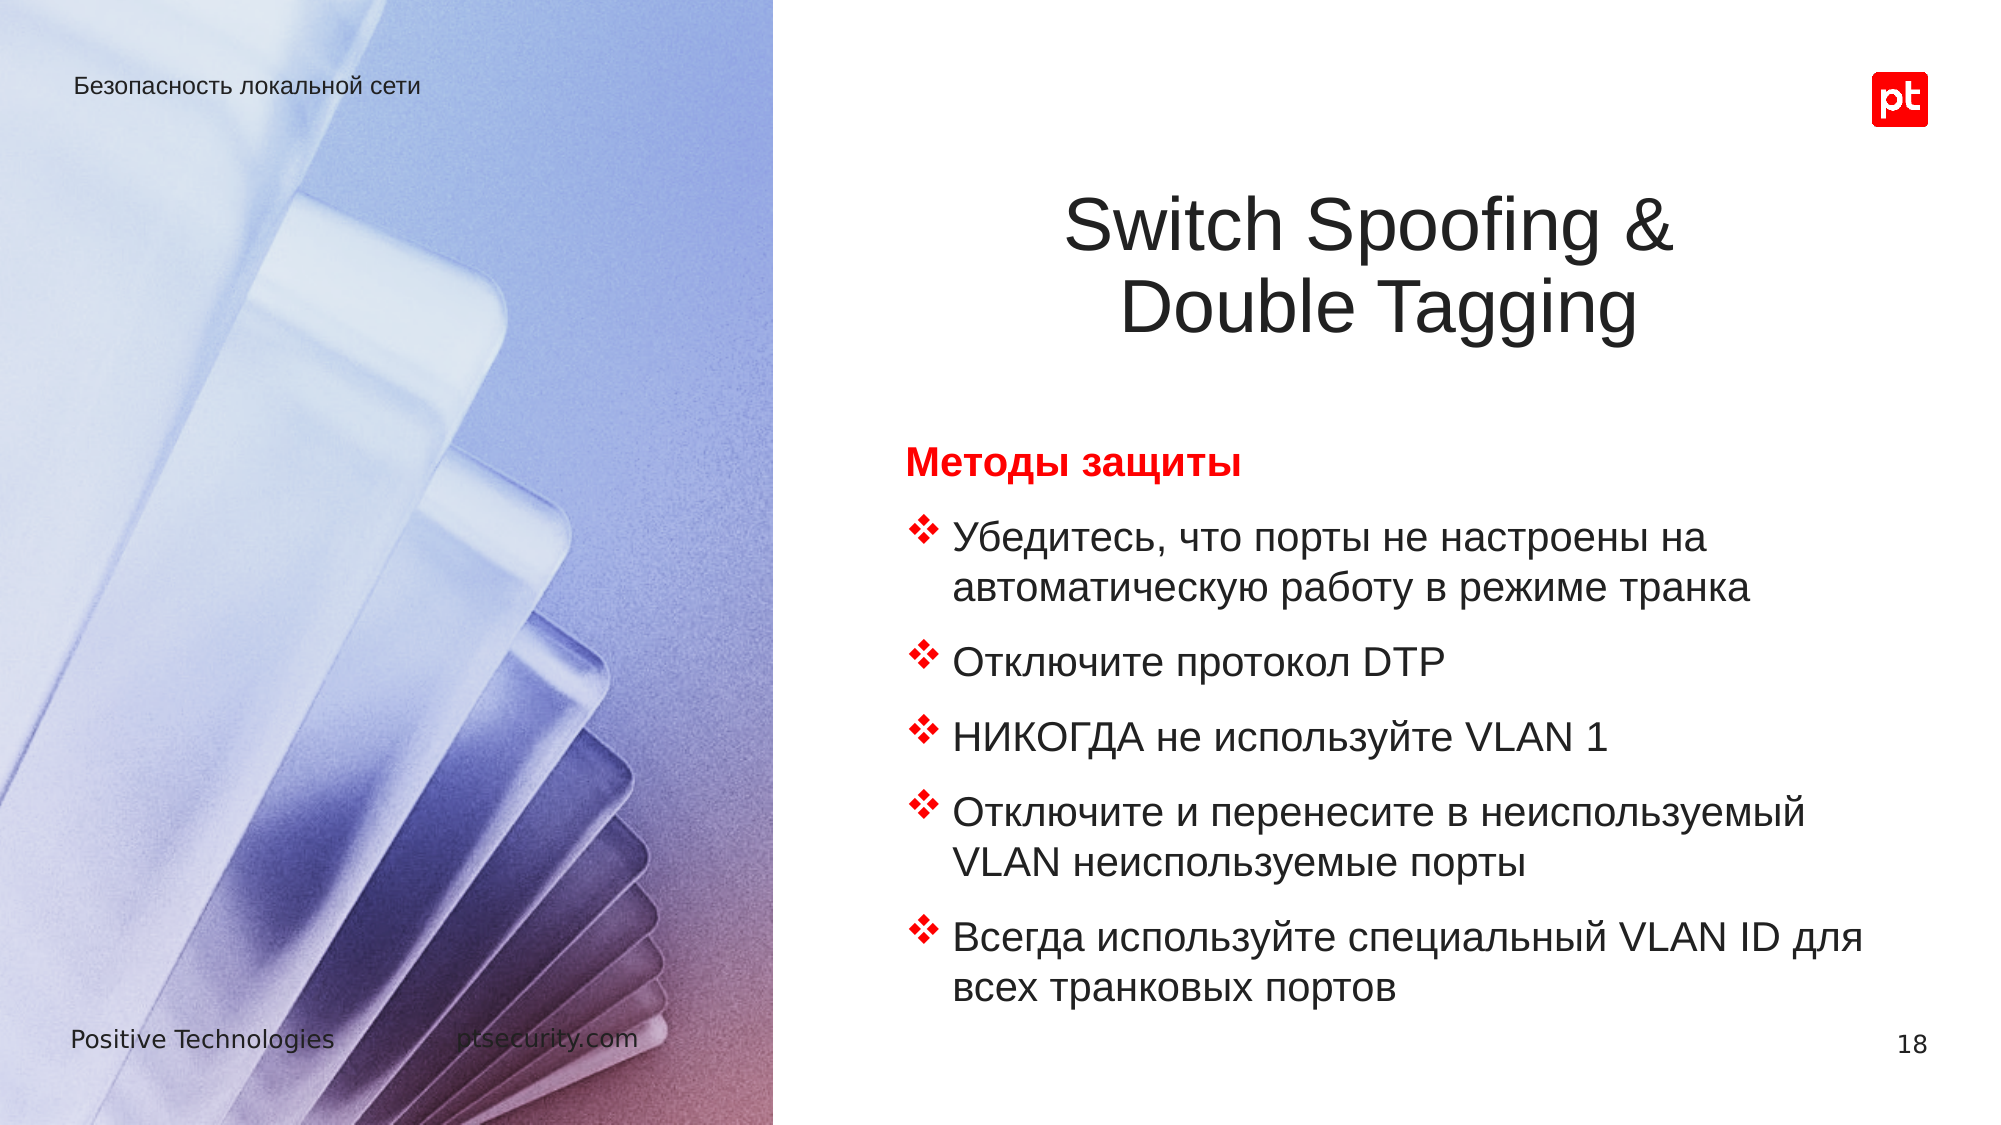

Безопасность локальной сети
# Switch Spoofing & Double Tagging
Методы защиты
Убедитесь, что порты не настроены на автоматическую работу в режиме транка
Отключите протокол DTP
НИКОГДА не используйте VLAN 1
Отключите и перенесите в неиспользуемый VLAN неиспользуемые порты
Всегда используйте специальный VLAN ID для всех транковых портов
18